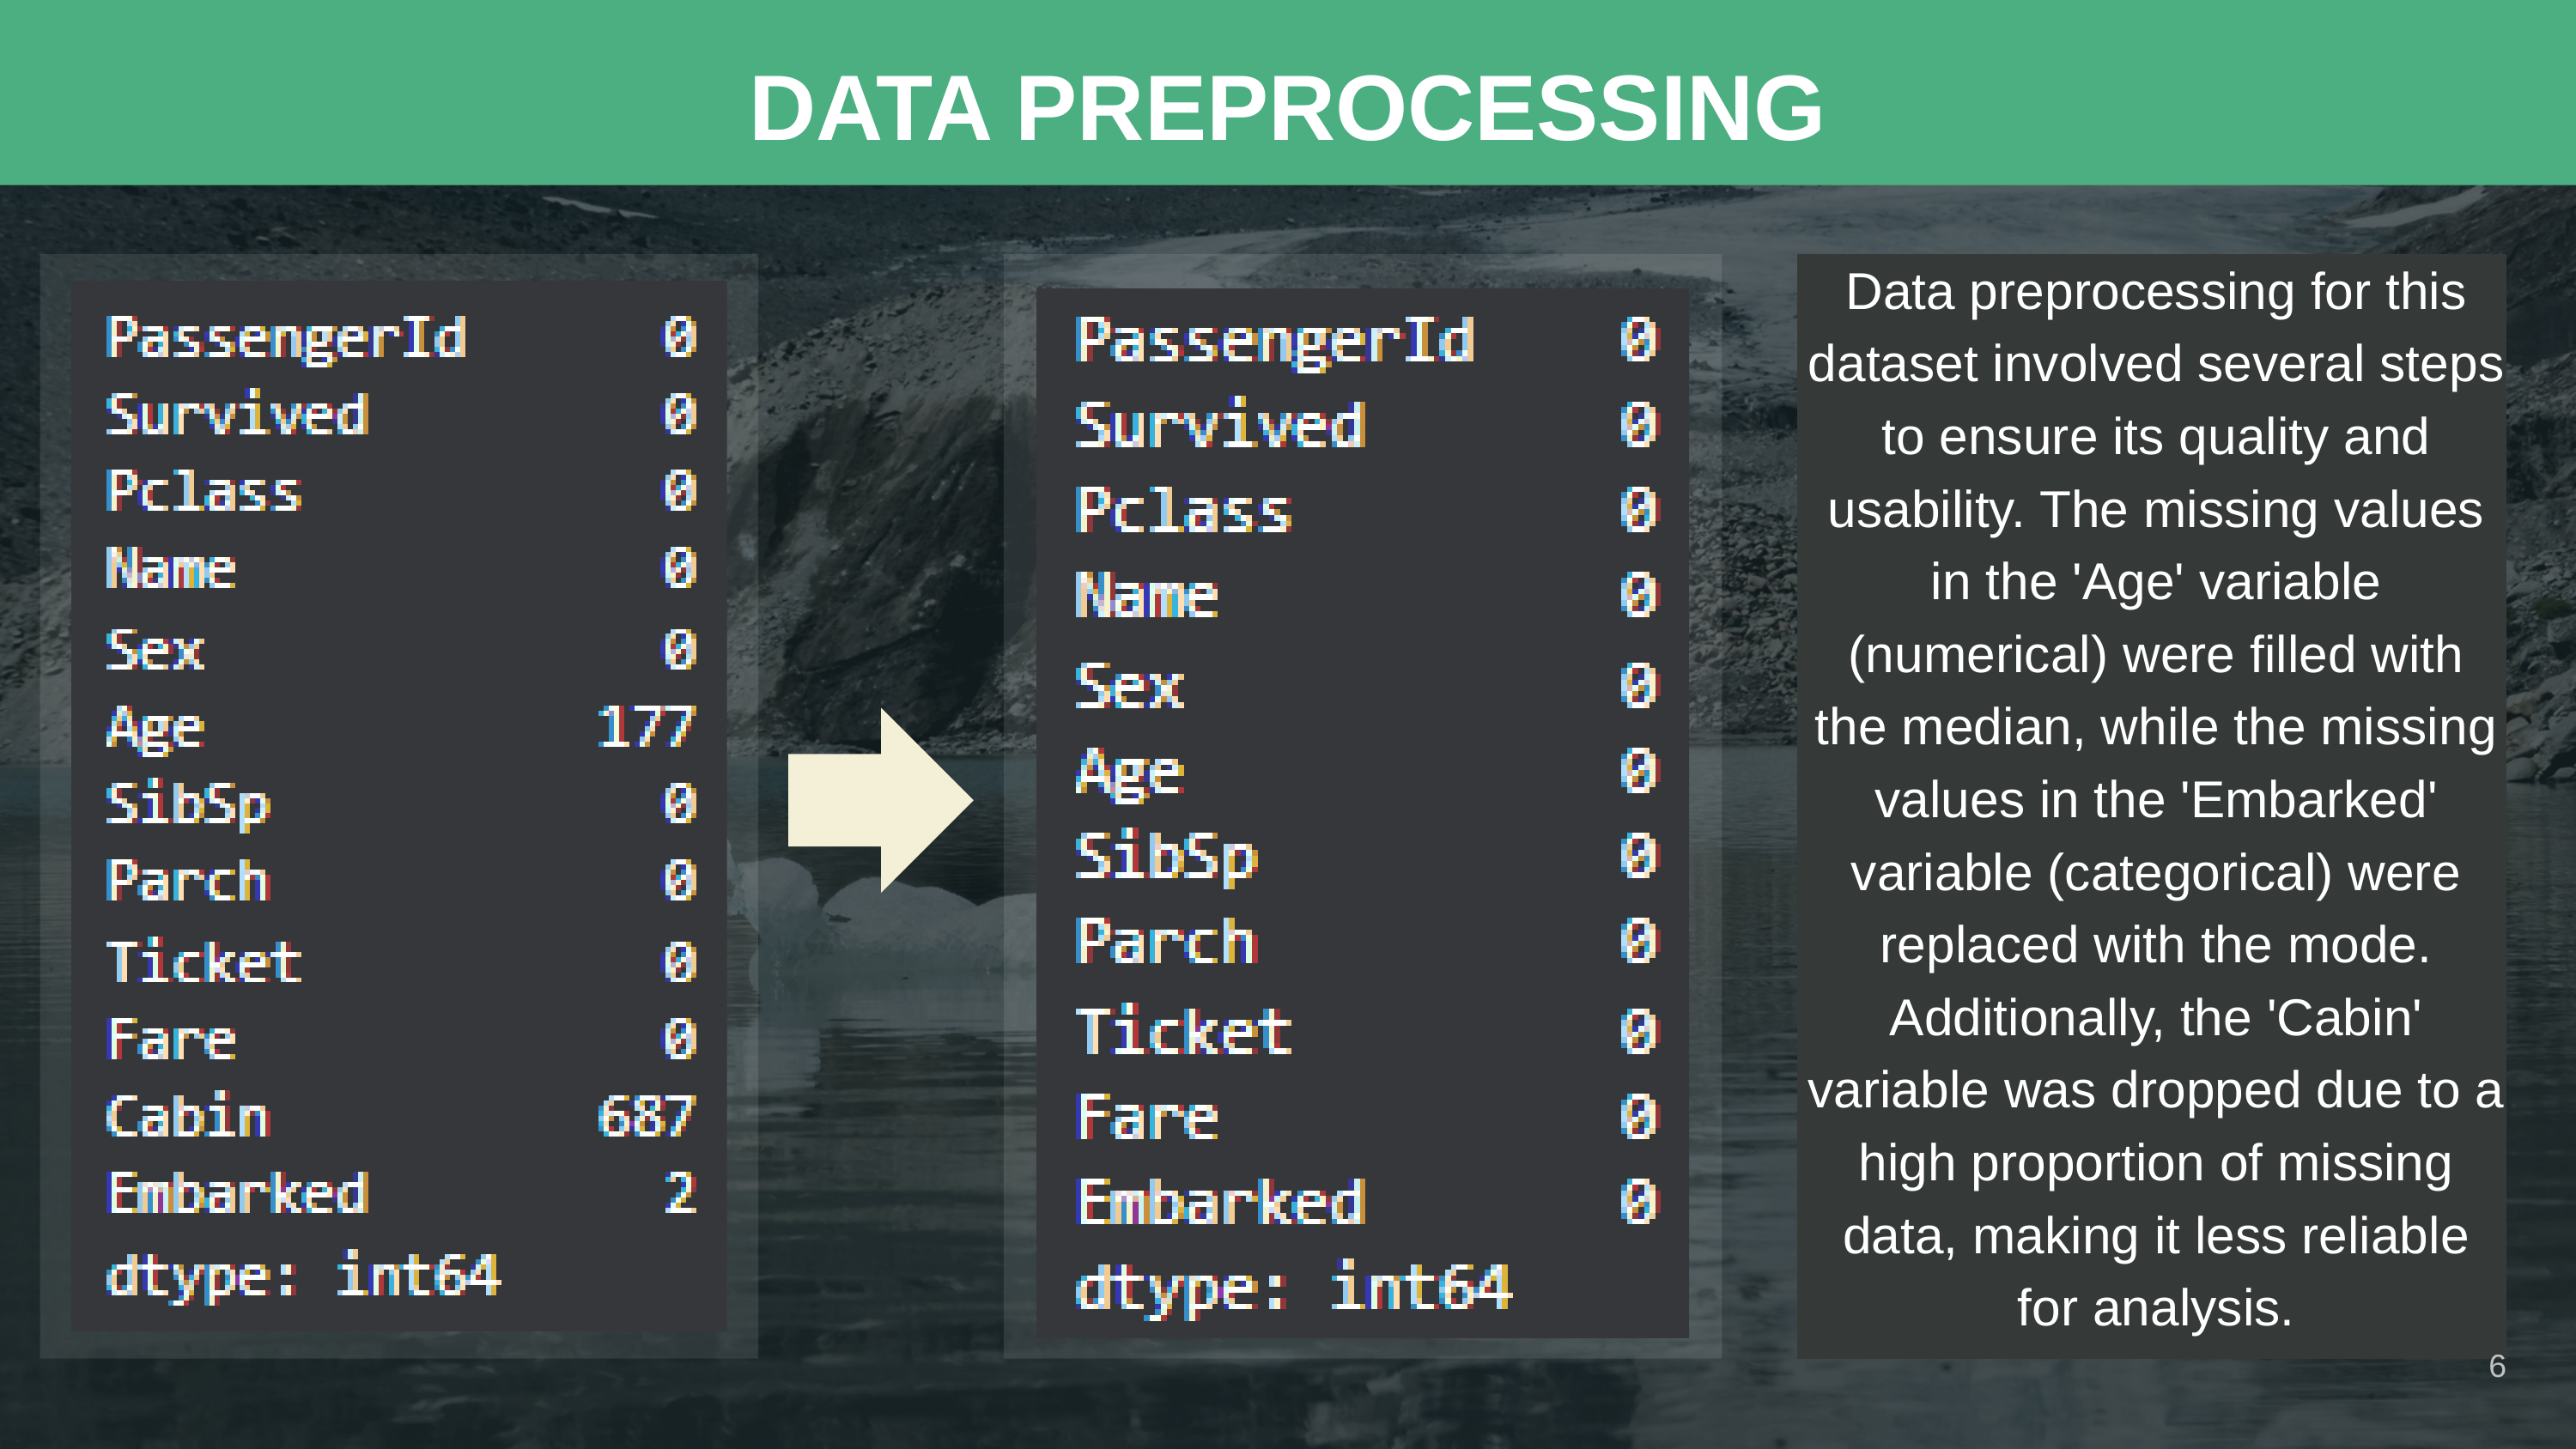

DATA PREPROCESSING
Data preprocessing for this dataset involved several steps to ensure its quality and usability. The missing values in the 'Age' variable (numerical) were filled with the median, while the missing values in the 'Embarked' variable (categorical) were replaced with the mode. Additionally, the 'Cabin' variable was dropped due to a high proportion of missing data, making it less reliable for analysis.

6